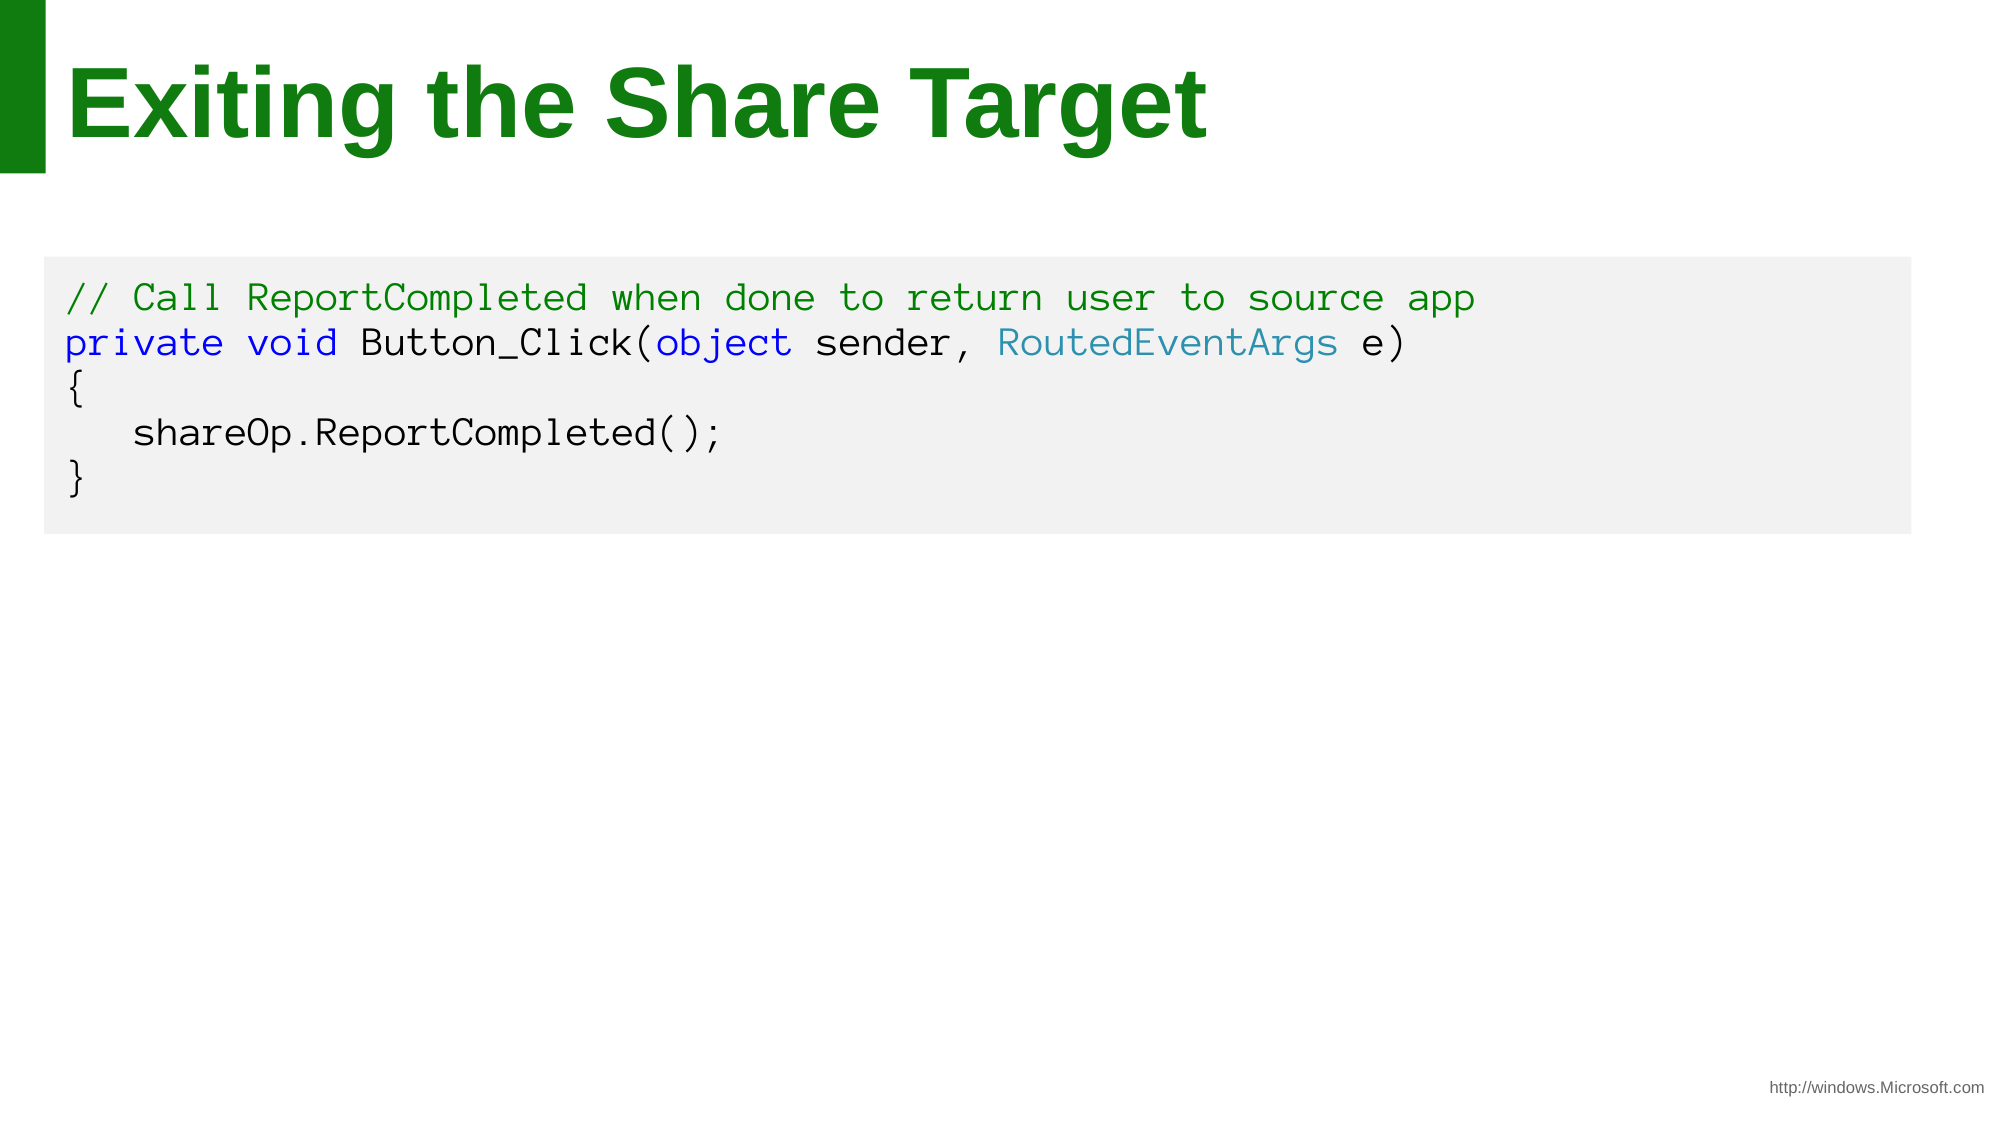

27
# Exiting the Share Target
// Call ReportCompleted when done to return user to source app
private void Button_Click(object sender, RoutedEventArgs e)
{
   shareOp.ReportCompleted();
}